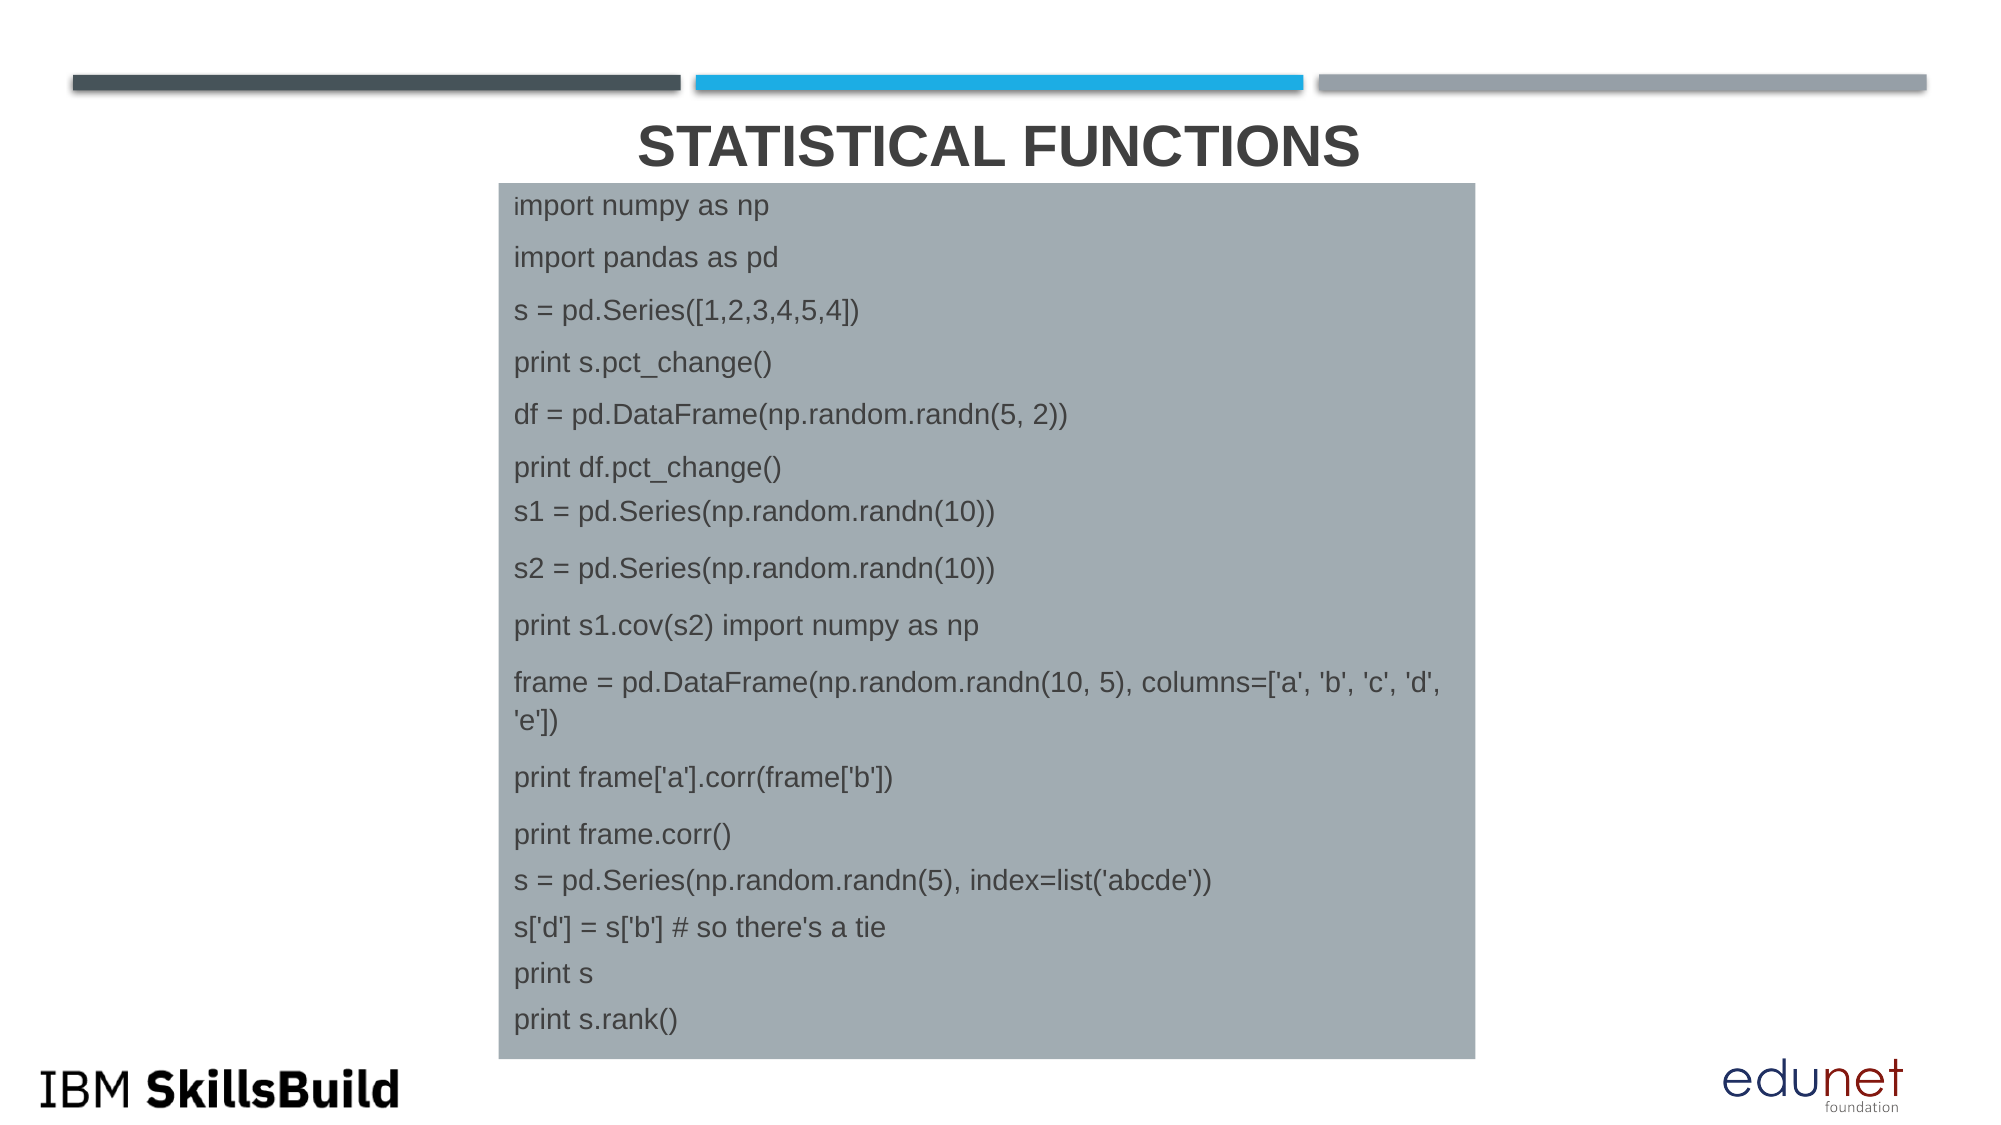

# Statistical Functions
import numpy as np
import pandas as pd
s = pd.Series([1,2,3,4,5,4])
print s.pct_change()
df = pd.DataFrame(np.random.randn(5, 2))
print df.pct_change()
s1 = pd.Series(np.random.randn(10))
s2 = pd.Series(np.random.randn(10))
print s1.cov(s2) import numpy as np
frame = pd.DataFrame(np.random.randn(10, 5), columns=['a', 'b', 'c', 'd', 'e'])
print frame['a'].corr(frame['b'])
print frame.corr()
s = pd.Series(np.random.randn(5), index=list('abcde'))
s['d'] = s['b'] # so there's a tie
print s
print s.rank()